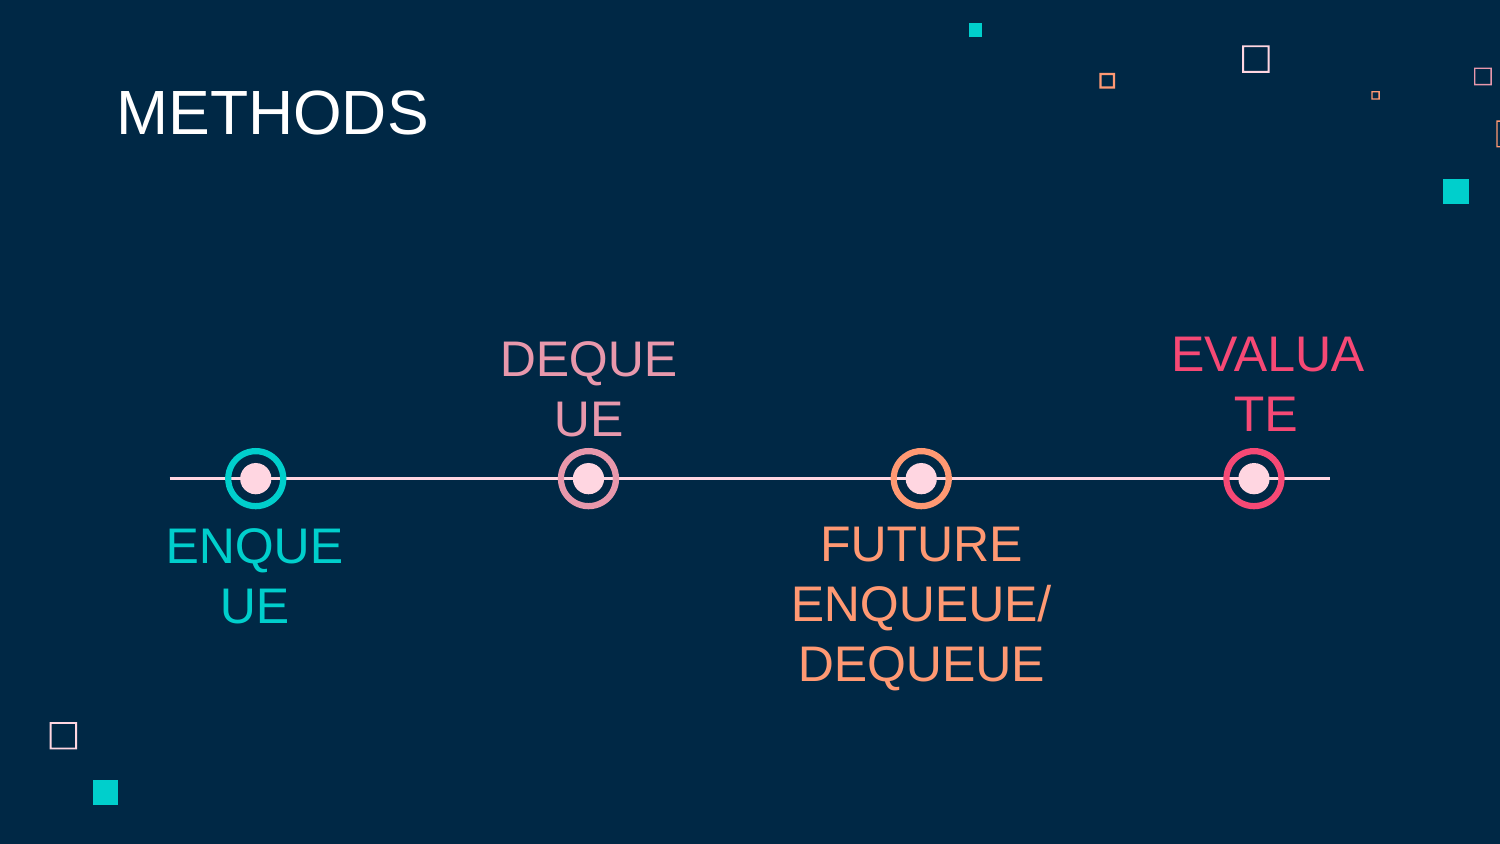

# METHODS
EVALUATE
DEQUEUE

ENQUEUE
FUTURE
ENQUEUE/DEQUEUE